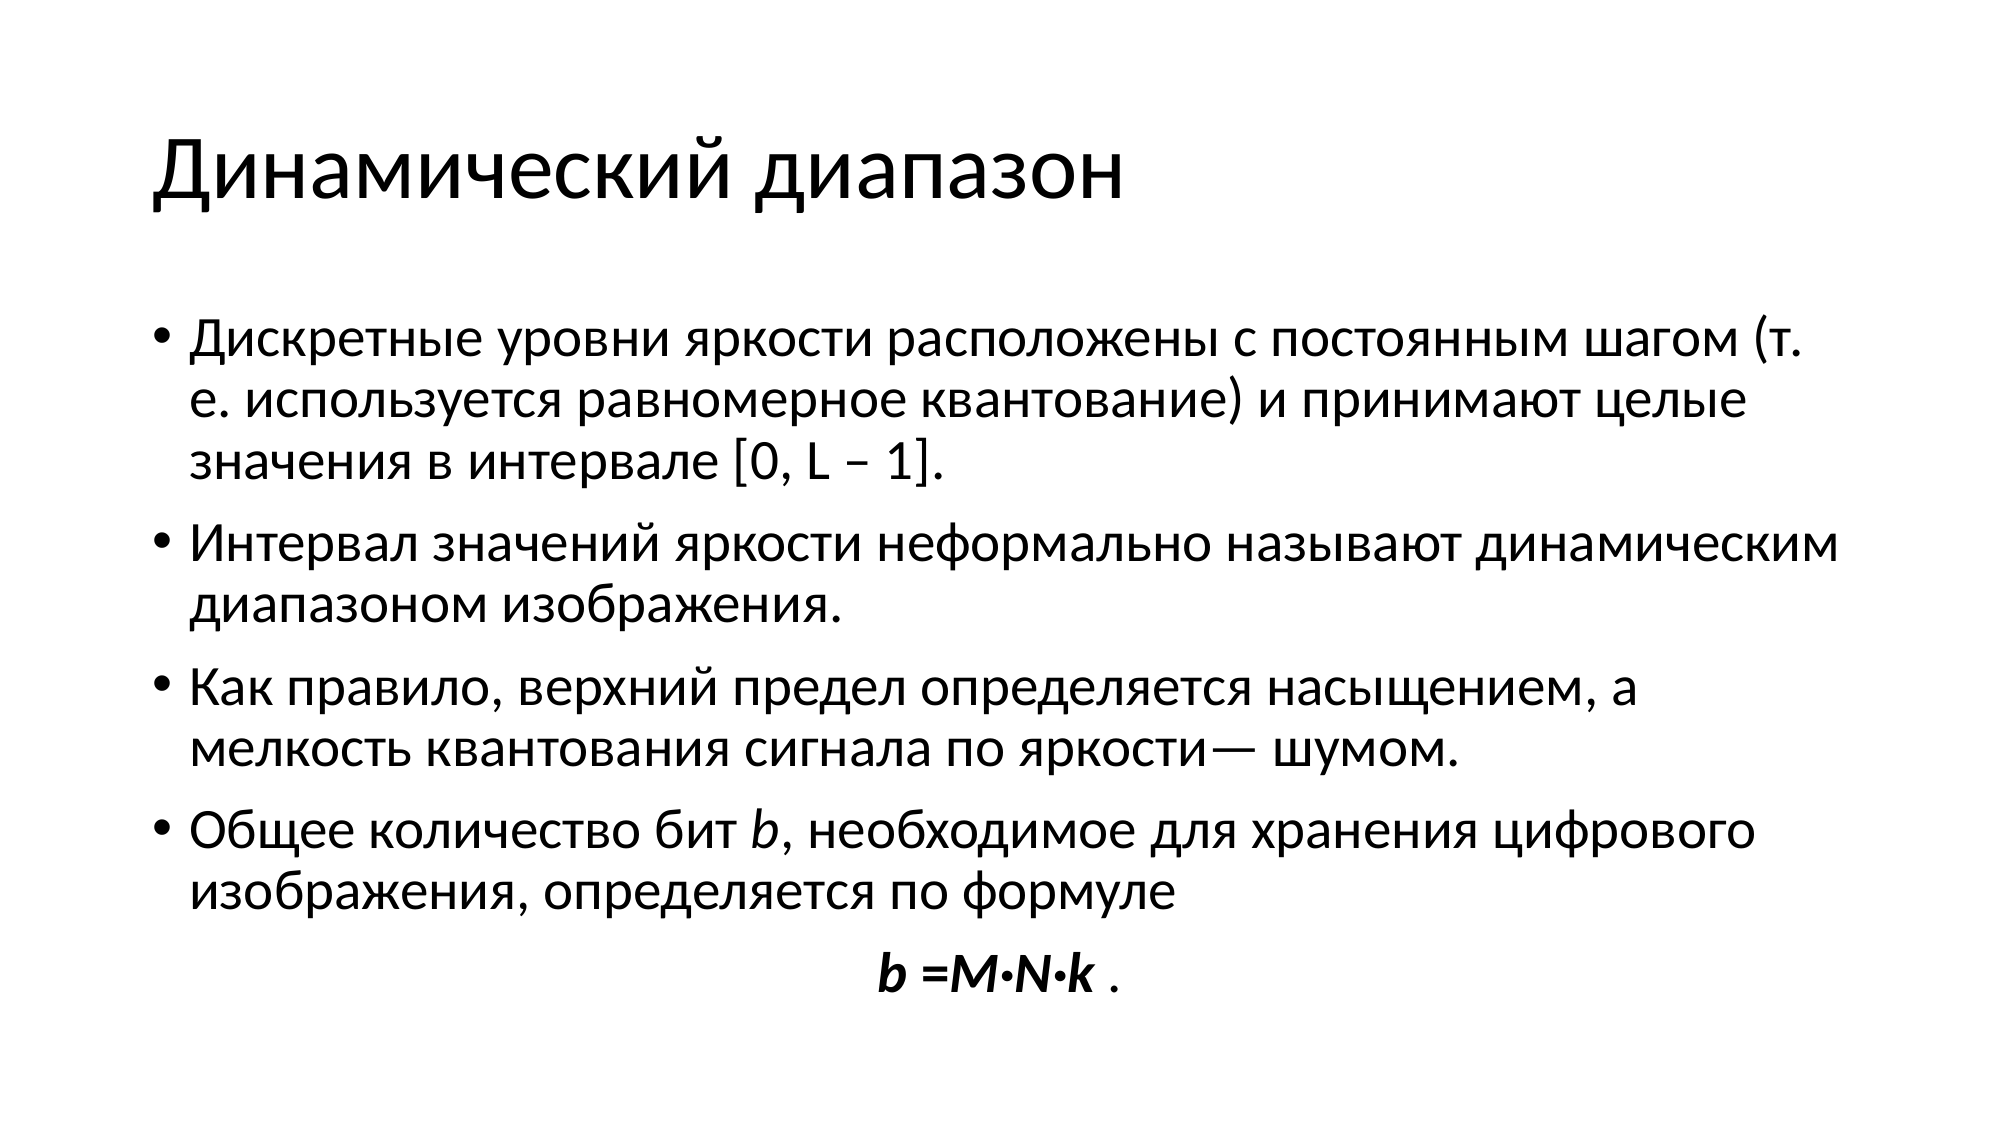

# Динамический диапазон
Дискретные уровни яркости расположены с постоянным шагом (т. е. используется равномерное квантование) и принимают целые значения в интервале [0, L – 1].
Интервал значений яркости неформально называют динамическим диапазоном изображения.
Как правило, верхний предел определяется насыщением, а мелкость квантования сигнала по яркости— шумом.
Общее количество бит b, необходимое для хранения цифрового изображения, определяется по формуле
b =M·N·k .